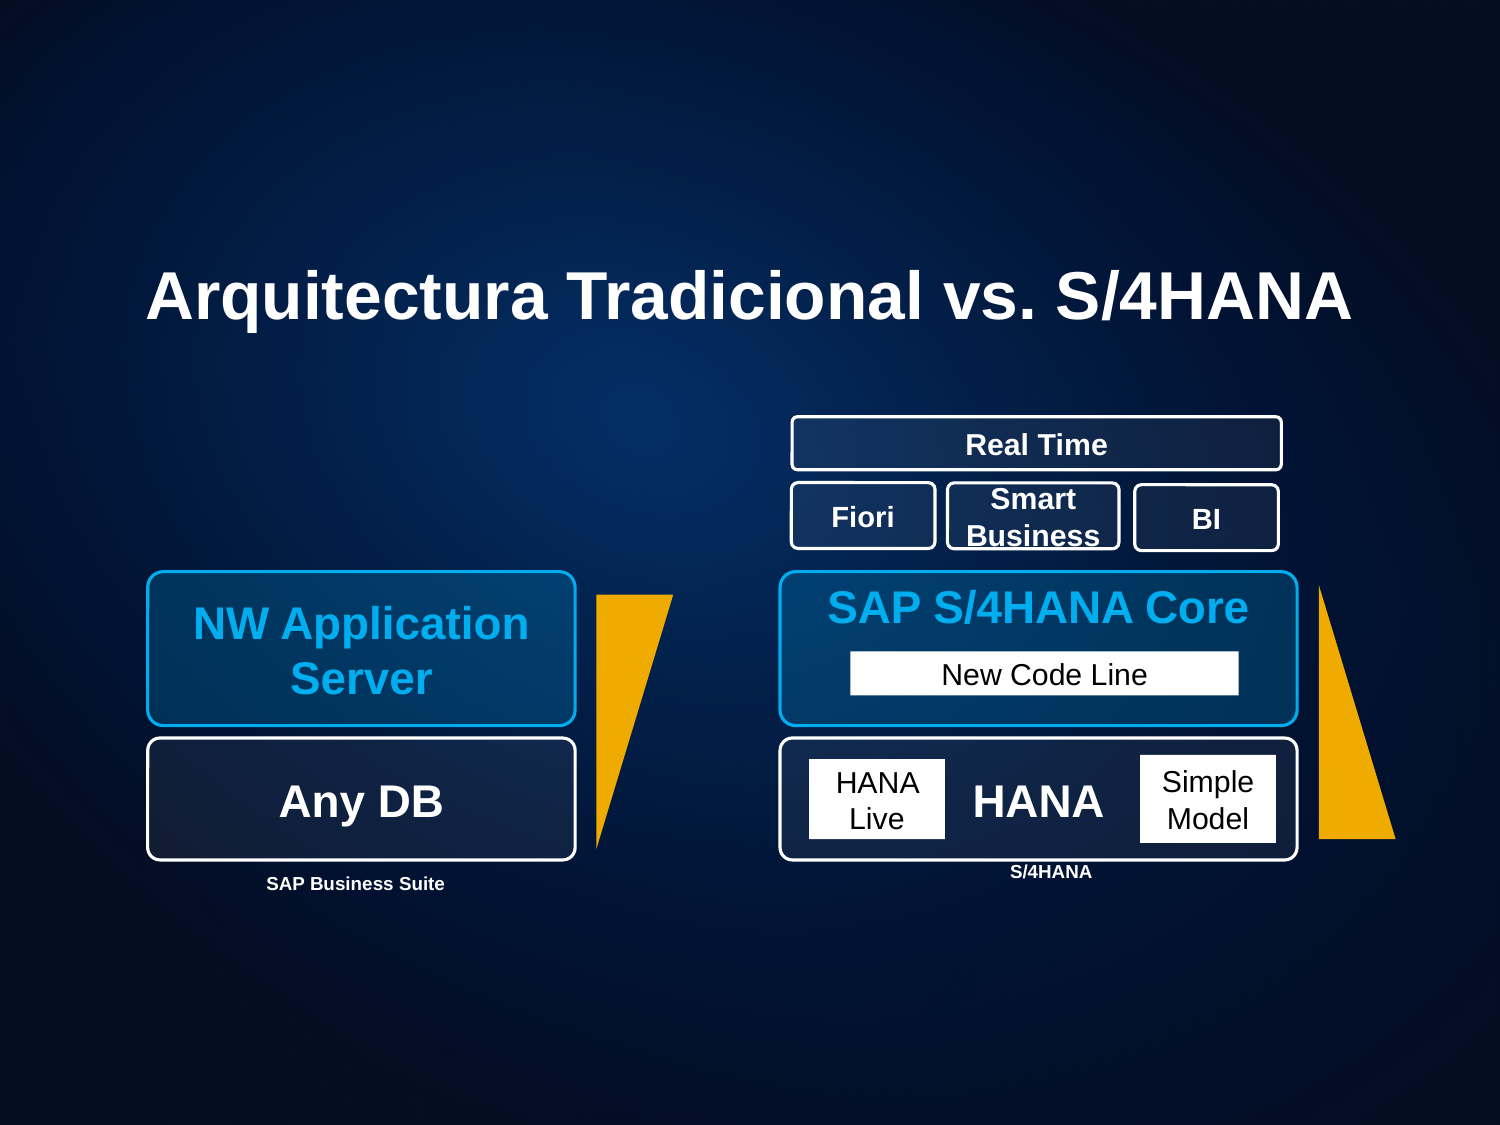

Arquitectura Tradicional vs. S/4HANA
Real Time
Fiori
Smart Business
BI
SAP S/4HANA Core
HANA
S/4HANA
NW Application Server
Any DB
SAP Business Suite

New Code Line
Simple Model
HANA Live